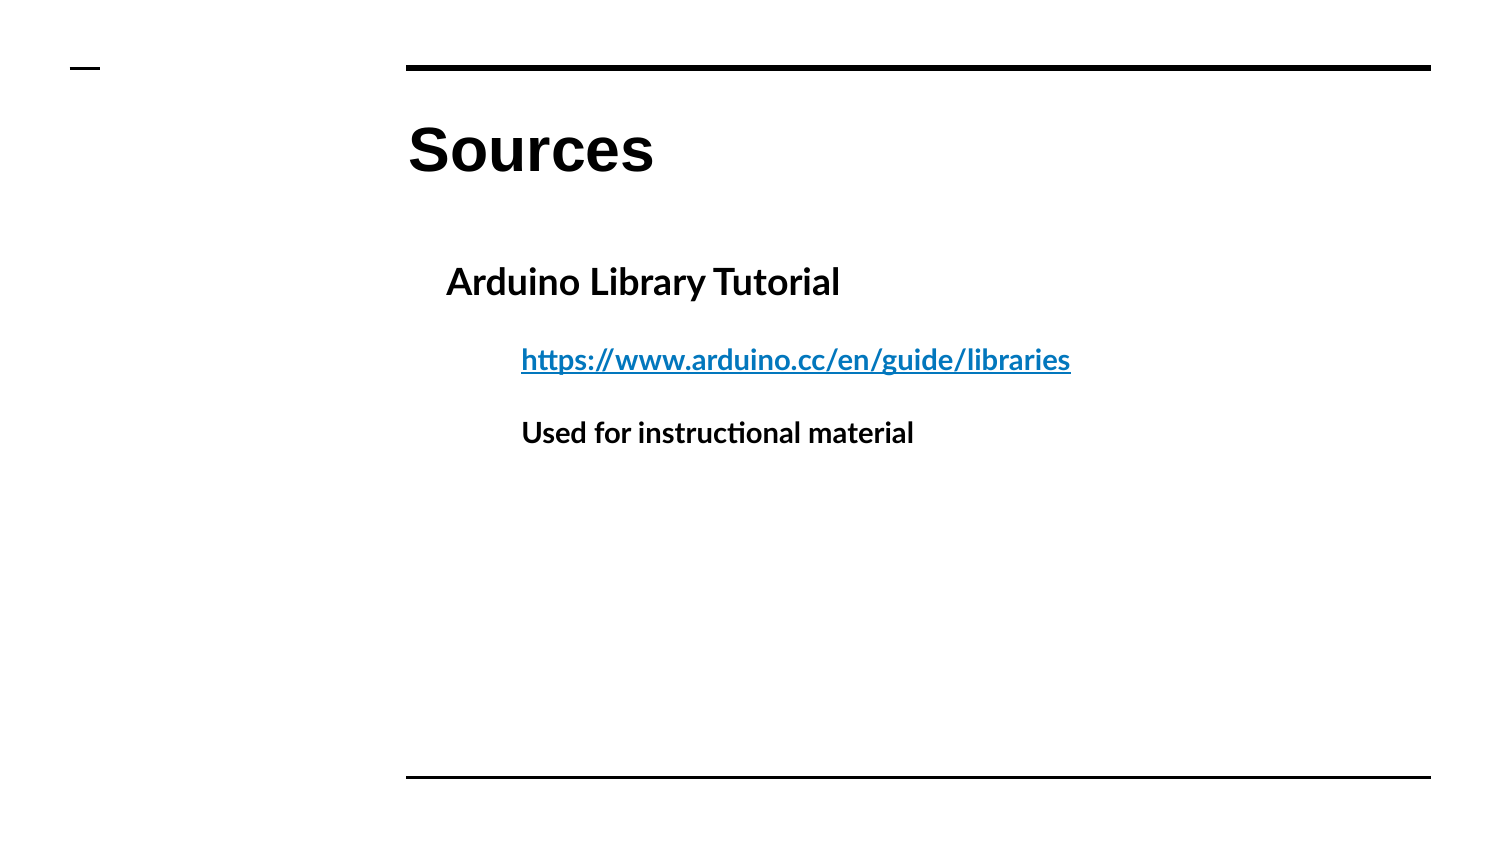

# Sources
Arduino Library Tutorial
https://www.arduino.cc/en/guide/libraries
Used for instructional material